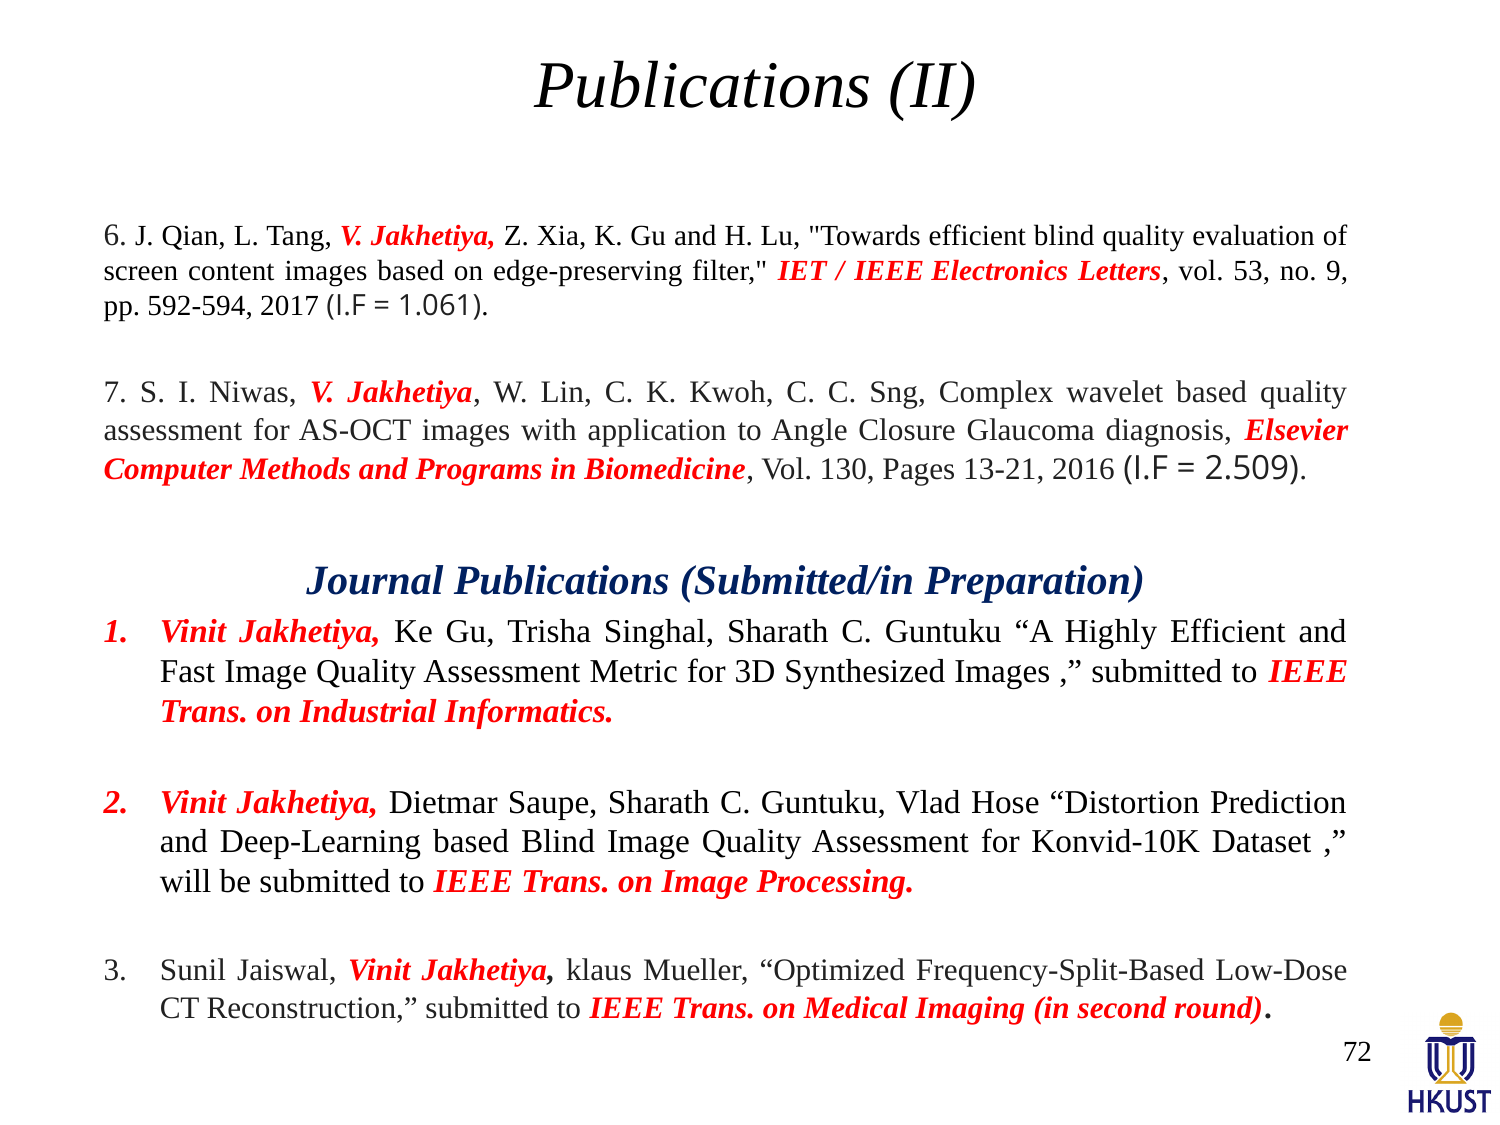

# Publications (II)

6. J. Qian, L. Tang, V. Jakhetiya, Z. Xia, K. Gu and H. Lu, "Towards efficient blind quality evaluation of screen content images based on edge-preserving filter," IET / IEEE Electronics Letters, vol. 53, no. 9, pp. 592-594, 2017 (I.F = 1.061).

7. S. I. Niwas, V. Jakhetiya, W. Lin, C. K. Kwoh, C. C. Sng, Complex wavelet based quality assessment for AS-OCT images with application to Angle Closure Glaucoma diagnosis, Elsevier Computer Methods and Programs in Biomedicine, Vol. 130, Pages 13-21, 2016 (I.F = 2.509).

Journal Publications (Submitted/in Preparation)
Vinit Jakhetiya, Ke Gu, Trisha Singhal, Sharath C. Guntuku “A Highly Efficient and Fast Image Quality Assessment Metric for 3D Synthesized Images ,” submitted to IEEE Trans. on Industrial Informatics.

Vinit Jakhetiya, Dietmar Saupe, Sharath C. Guntuku, Vlad Hose “Distortion Prediction and Deep-Learning based Blind Image Quality Assessment for Konvid-10K Dataset ,” will be submitted to IEEE Trans. on Image Processing.

Sunil Jaiswal, Vinit Jakhetiya, klaus Mueller, “Optimized Frequency-Split-Based Low-Dose CT Reconstruction,” submitted to IEEE Trans. on Medical Imaging (in second round).

72